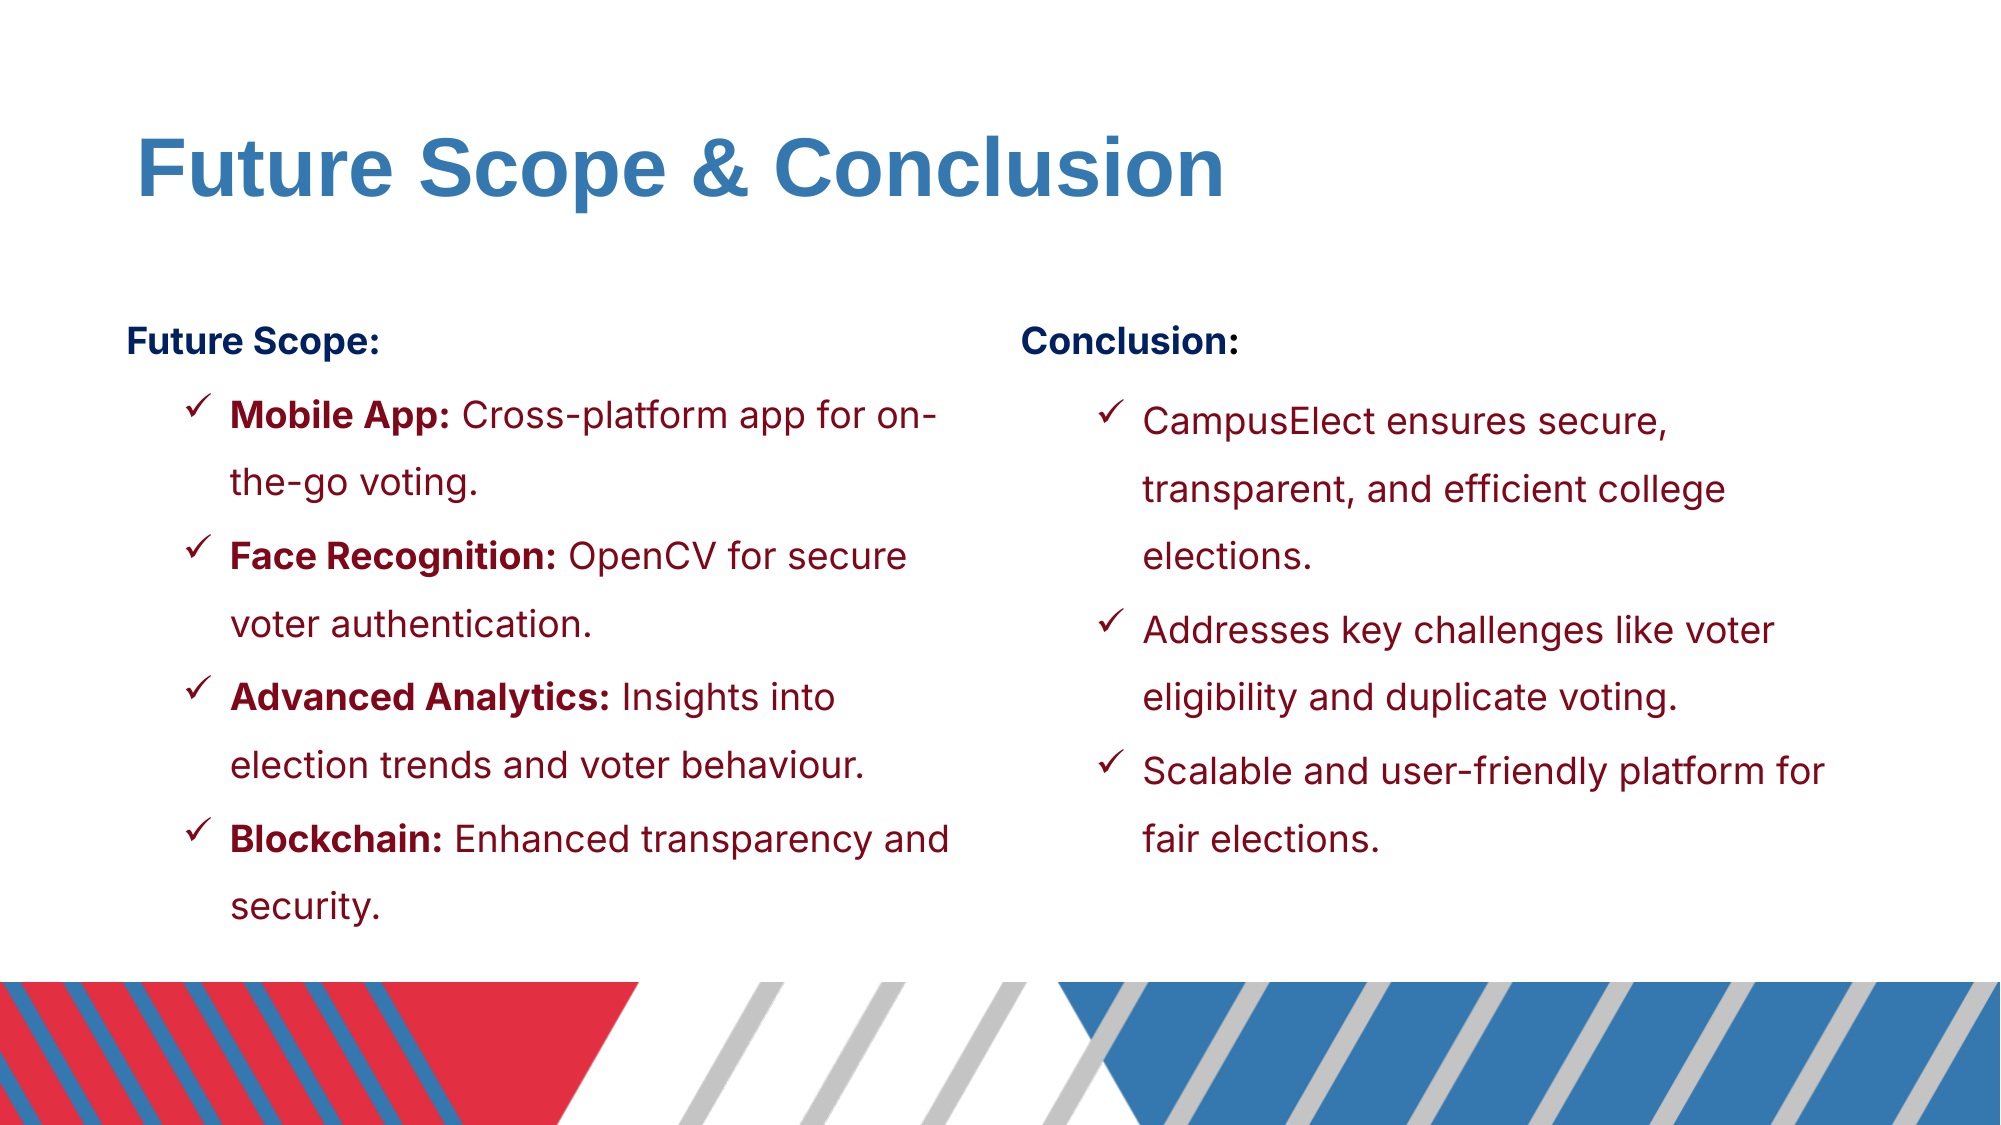

# Future Scope & Conclusion
Future Scope:
Mobile App: Cross-platform app for on-the-go voting.
Face Recognition: OpenCV for secure voter authentication.
Advanced Analytics: Insights into election trends and voter behaviour.
Blockchain: Enhanced transparency and security.
Conclusion:
CampusElect ensures secure, transparent, and efficient college elections.
Addresses key challenges like voter eligibility and duplicate voting.
Scalable and user-friendly platform for fair elections.